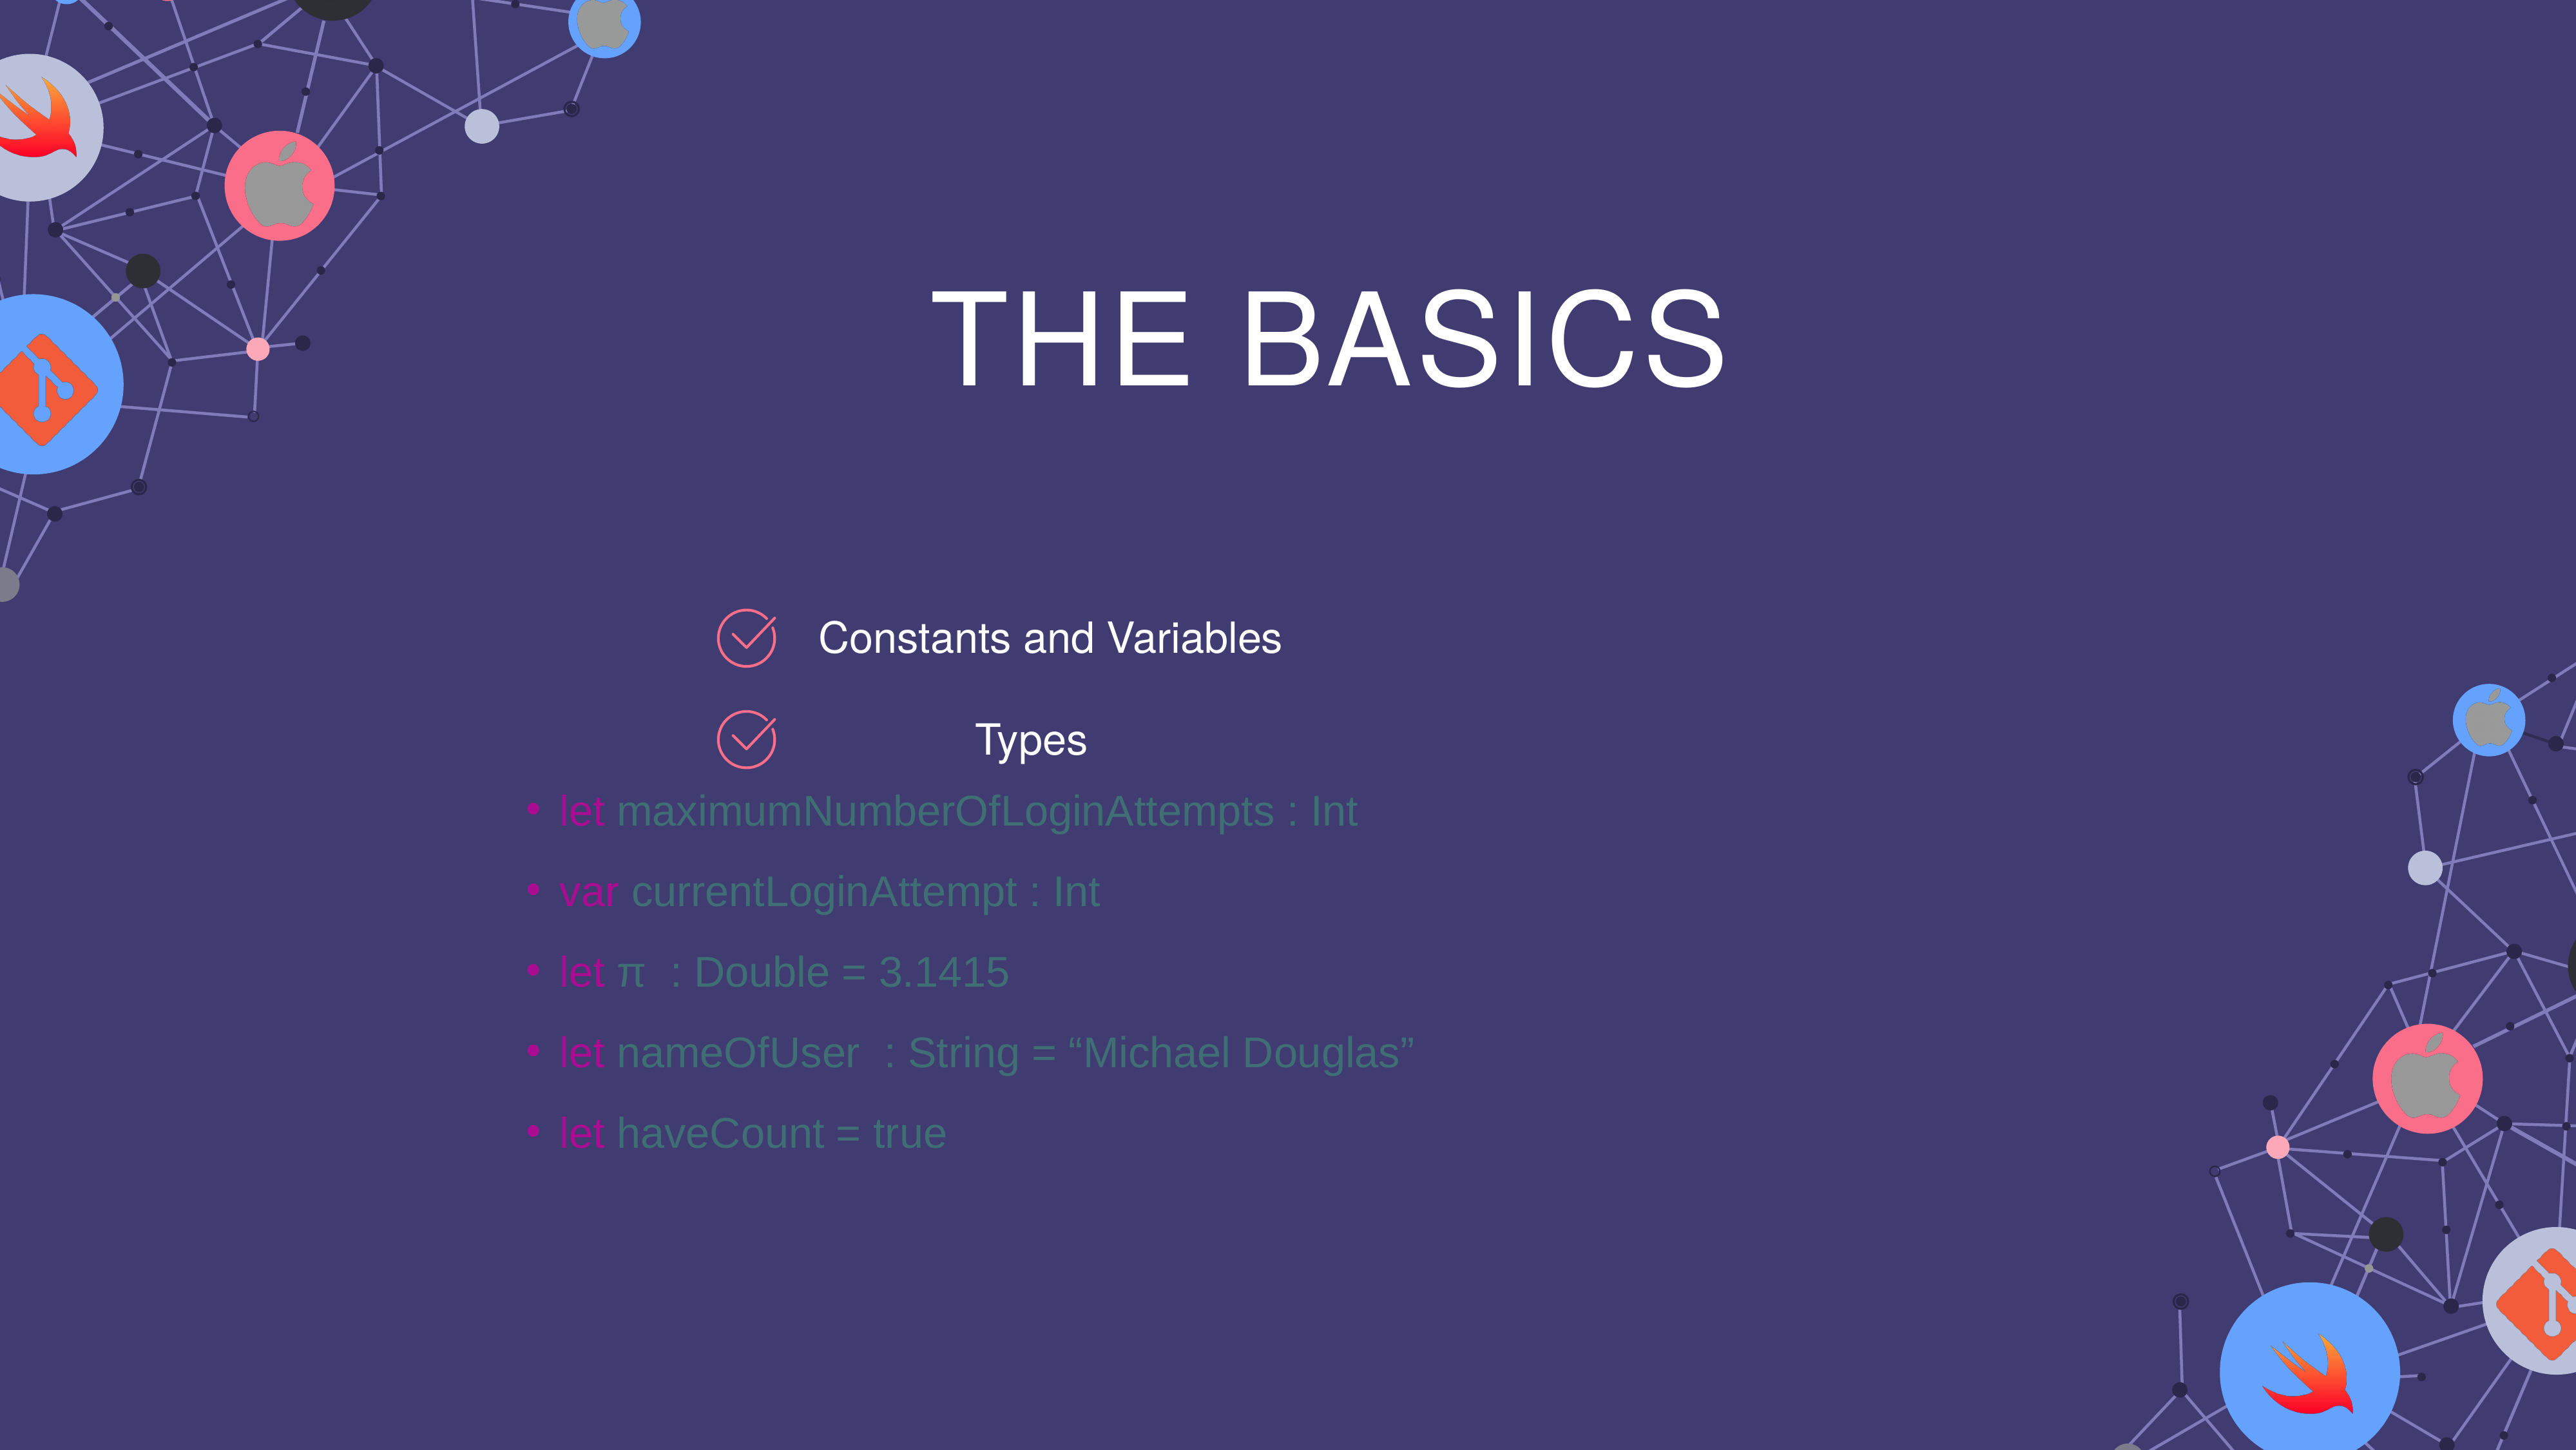

THE BASICS
Constants and Variables

Types

let maximumNumberOfLoginAttempts : Int
var currentLoginAttempt : Int
let π  : Double = 3.1415
let nameOfUser  : String = “Michael Douglas”
let haveCount = true